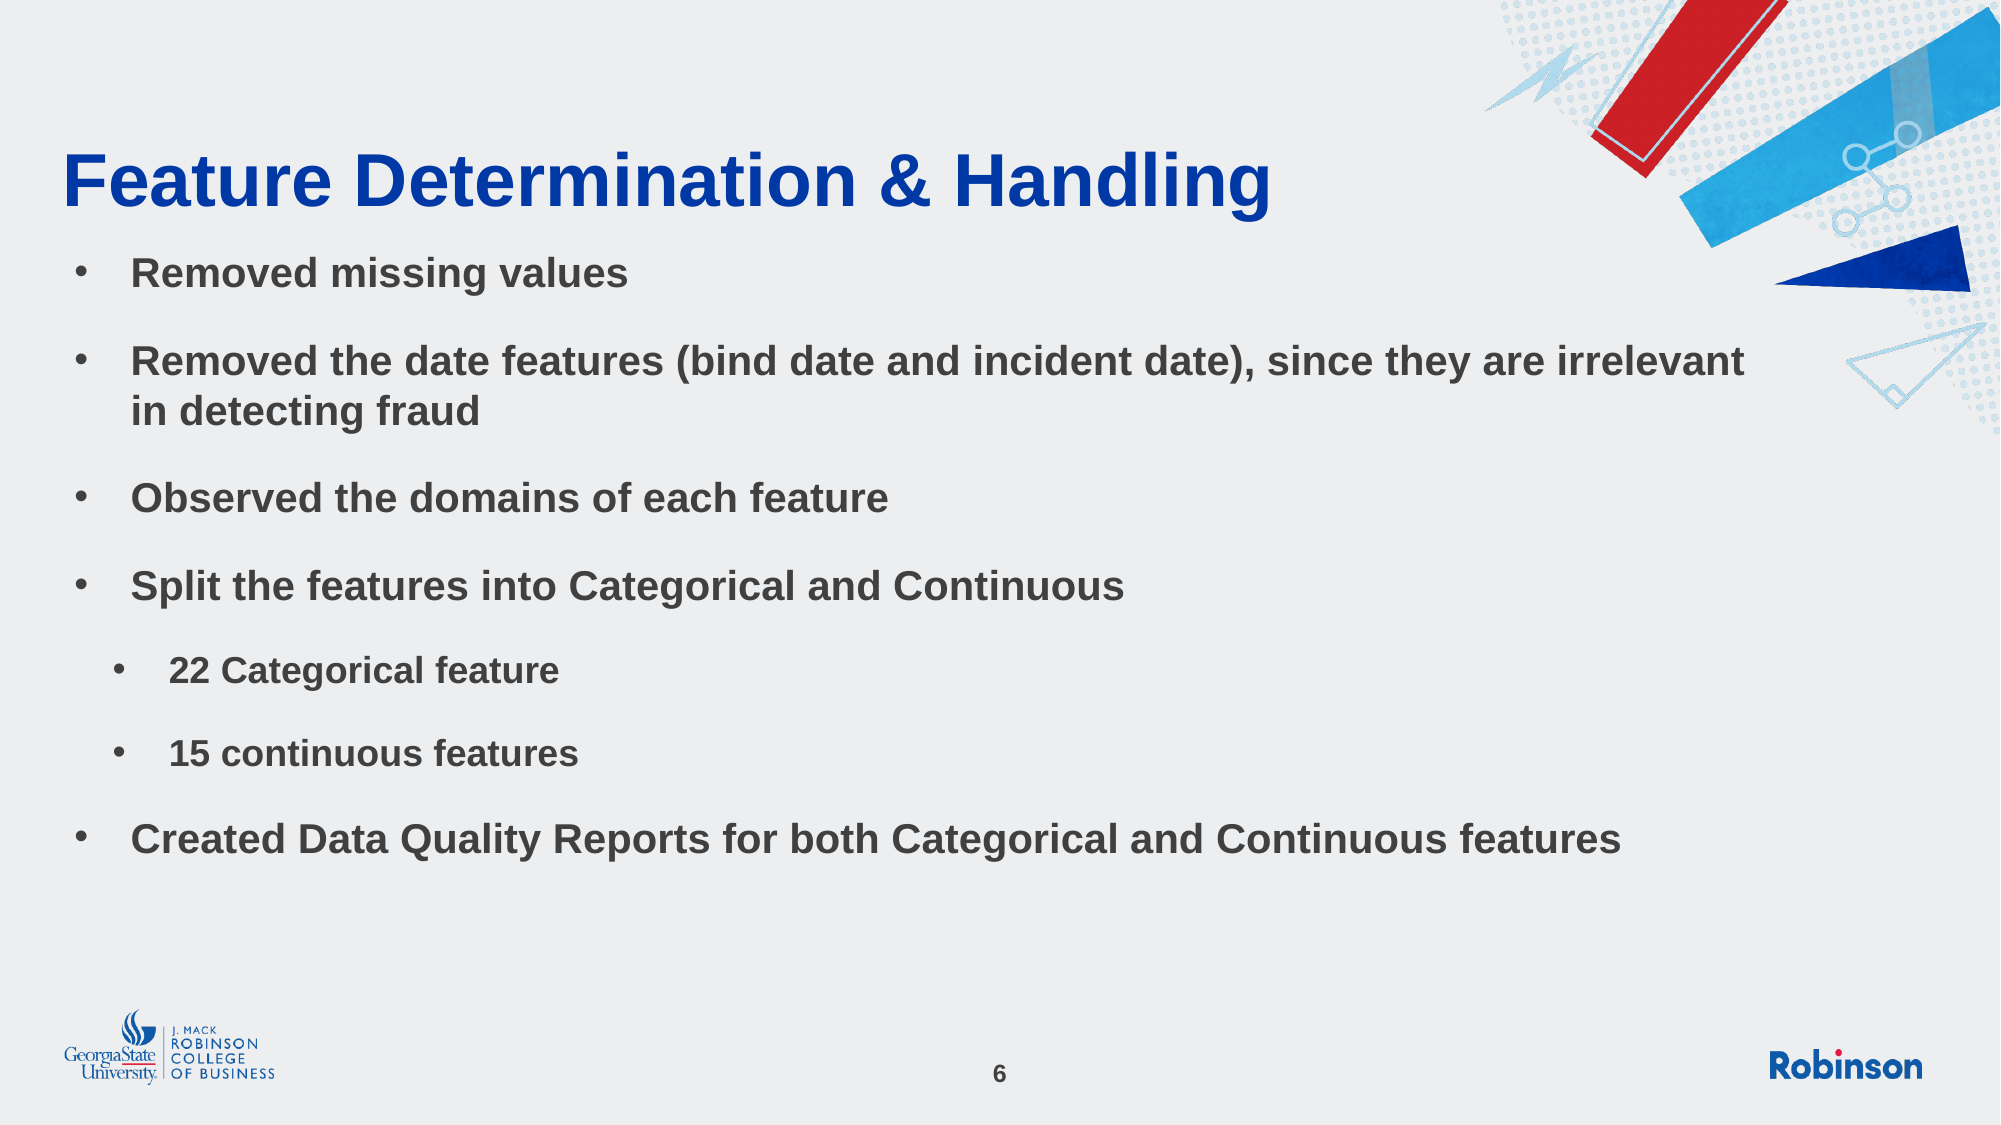

# Feature Determination & Handling
Removed missing values
Removed the date features (bind date and incident date), since they are irrelevant in detecting fraud
Observed the domains of each feature
Split the features into Categorical and Continuous
22 Categorical feature
15 continuous features
Created Data Quality Reports for both Categorical and Continuous features

6
The analysis and results are based on synthetically generated data. This is NOT a reflection of Truist's data.​